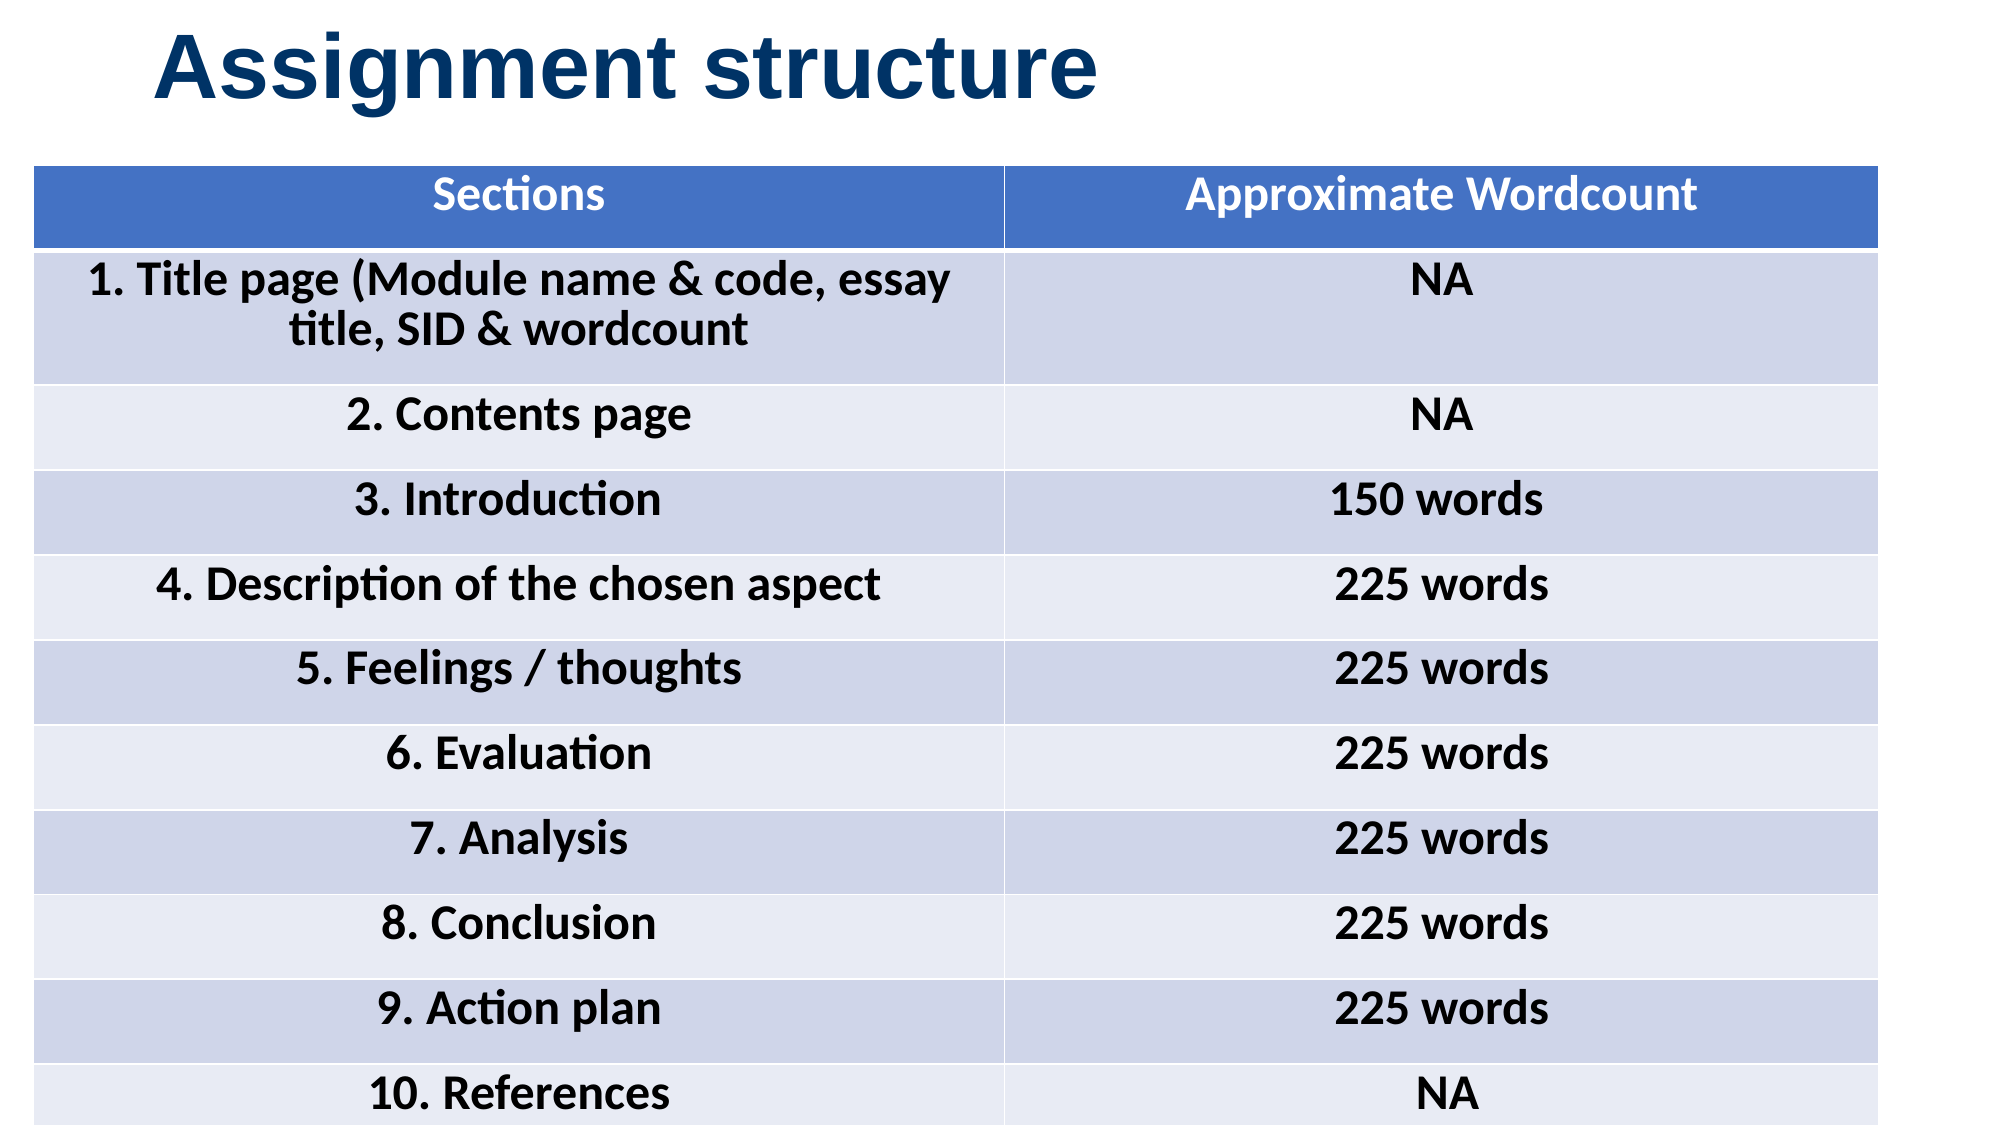

# Assignment structure
| Sections | Approximate Wordcount |
| --- | --- |
| 1. Title page (Module name & code, essay title, SID & wordcount | NA |
| 2. Contents page | NA |
| 3. Introduction | 150 words |
| 4. Description of the chosen aspect | 225 words |
| 5. Feelings / thoughts | 225 words |
| 6. Evaluation | 225 words |
| 7. Analysis | 225 words |
| 8. Conclusion | 225 words |
| 9. Action plan | 225 words |
| 10. References | NA |